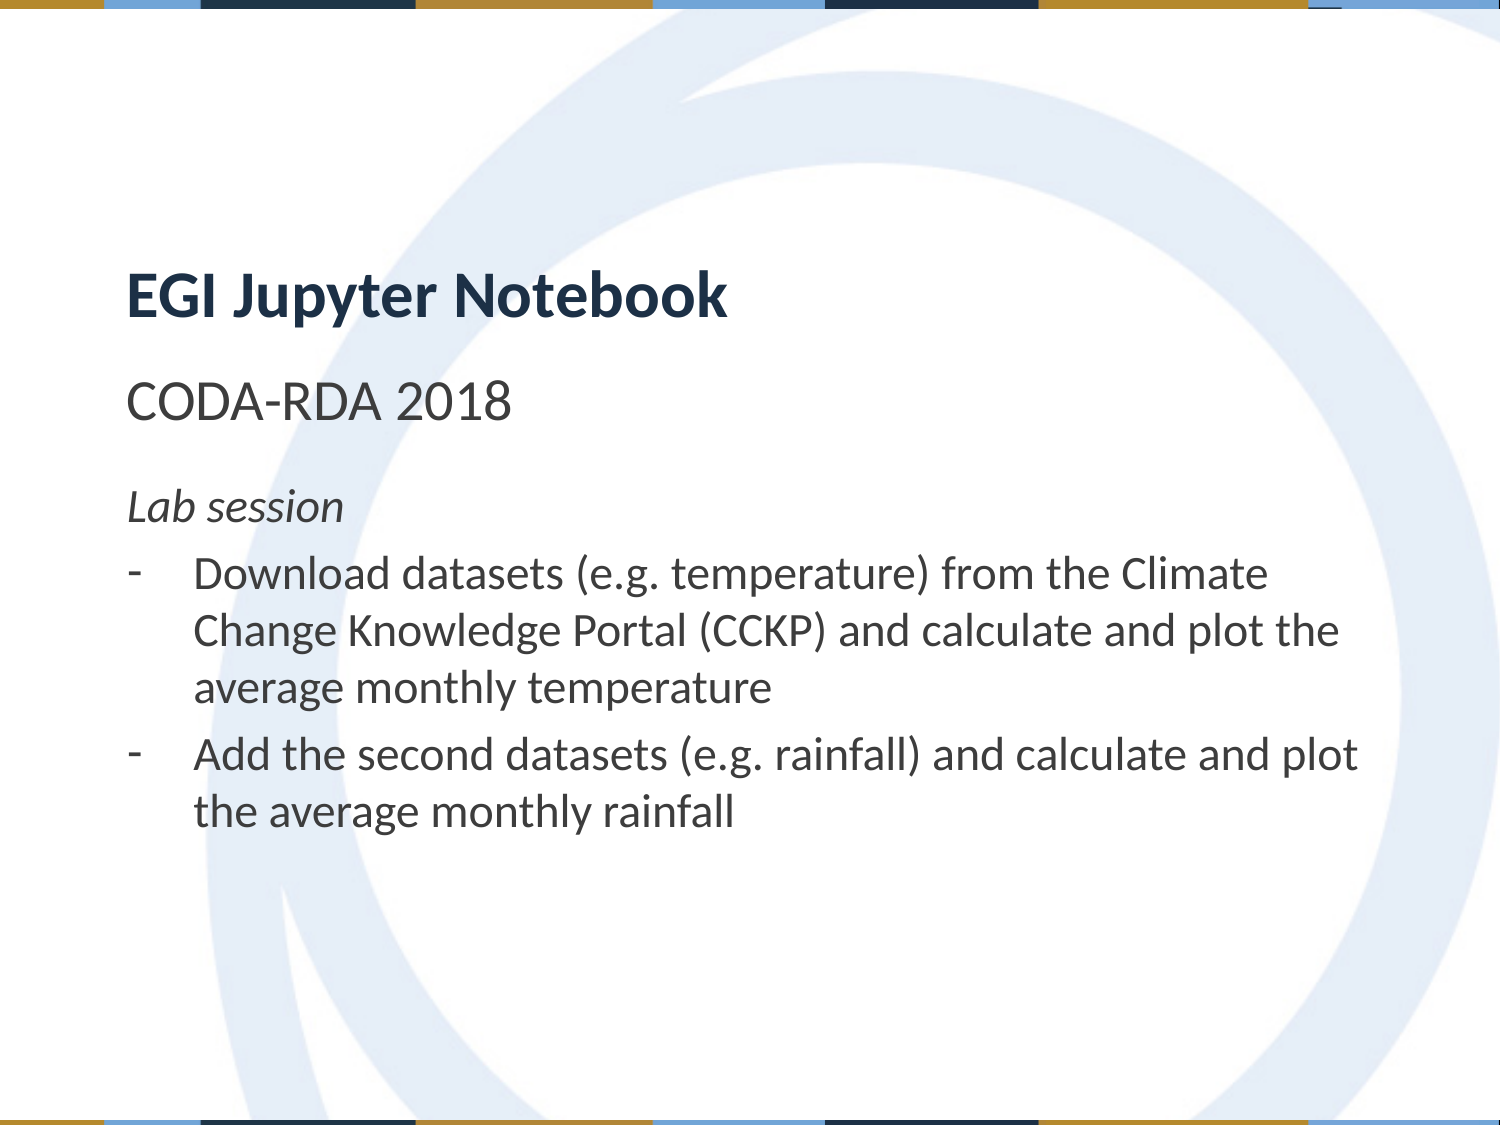

EGI Jupyter Notebook
CODA-RDA 2018
Lab session
Download datasets (e.g. temperature) from the Climate Change Knowledge Portal (CCKP) and calculate and plot the average monthly temperature
Add the second datasets (e.g. rainfall) and calculate and plot the average monthly rainfall